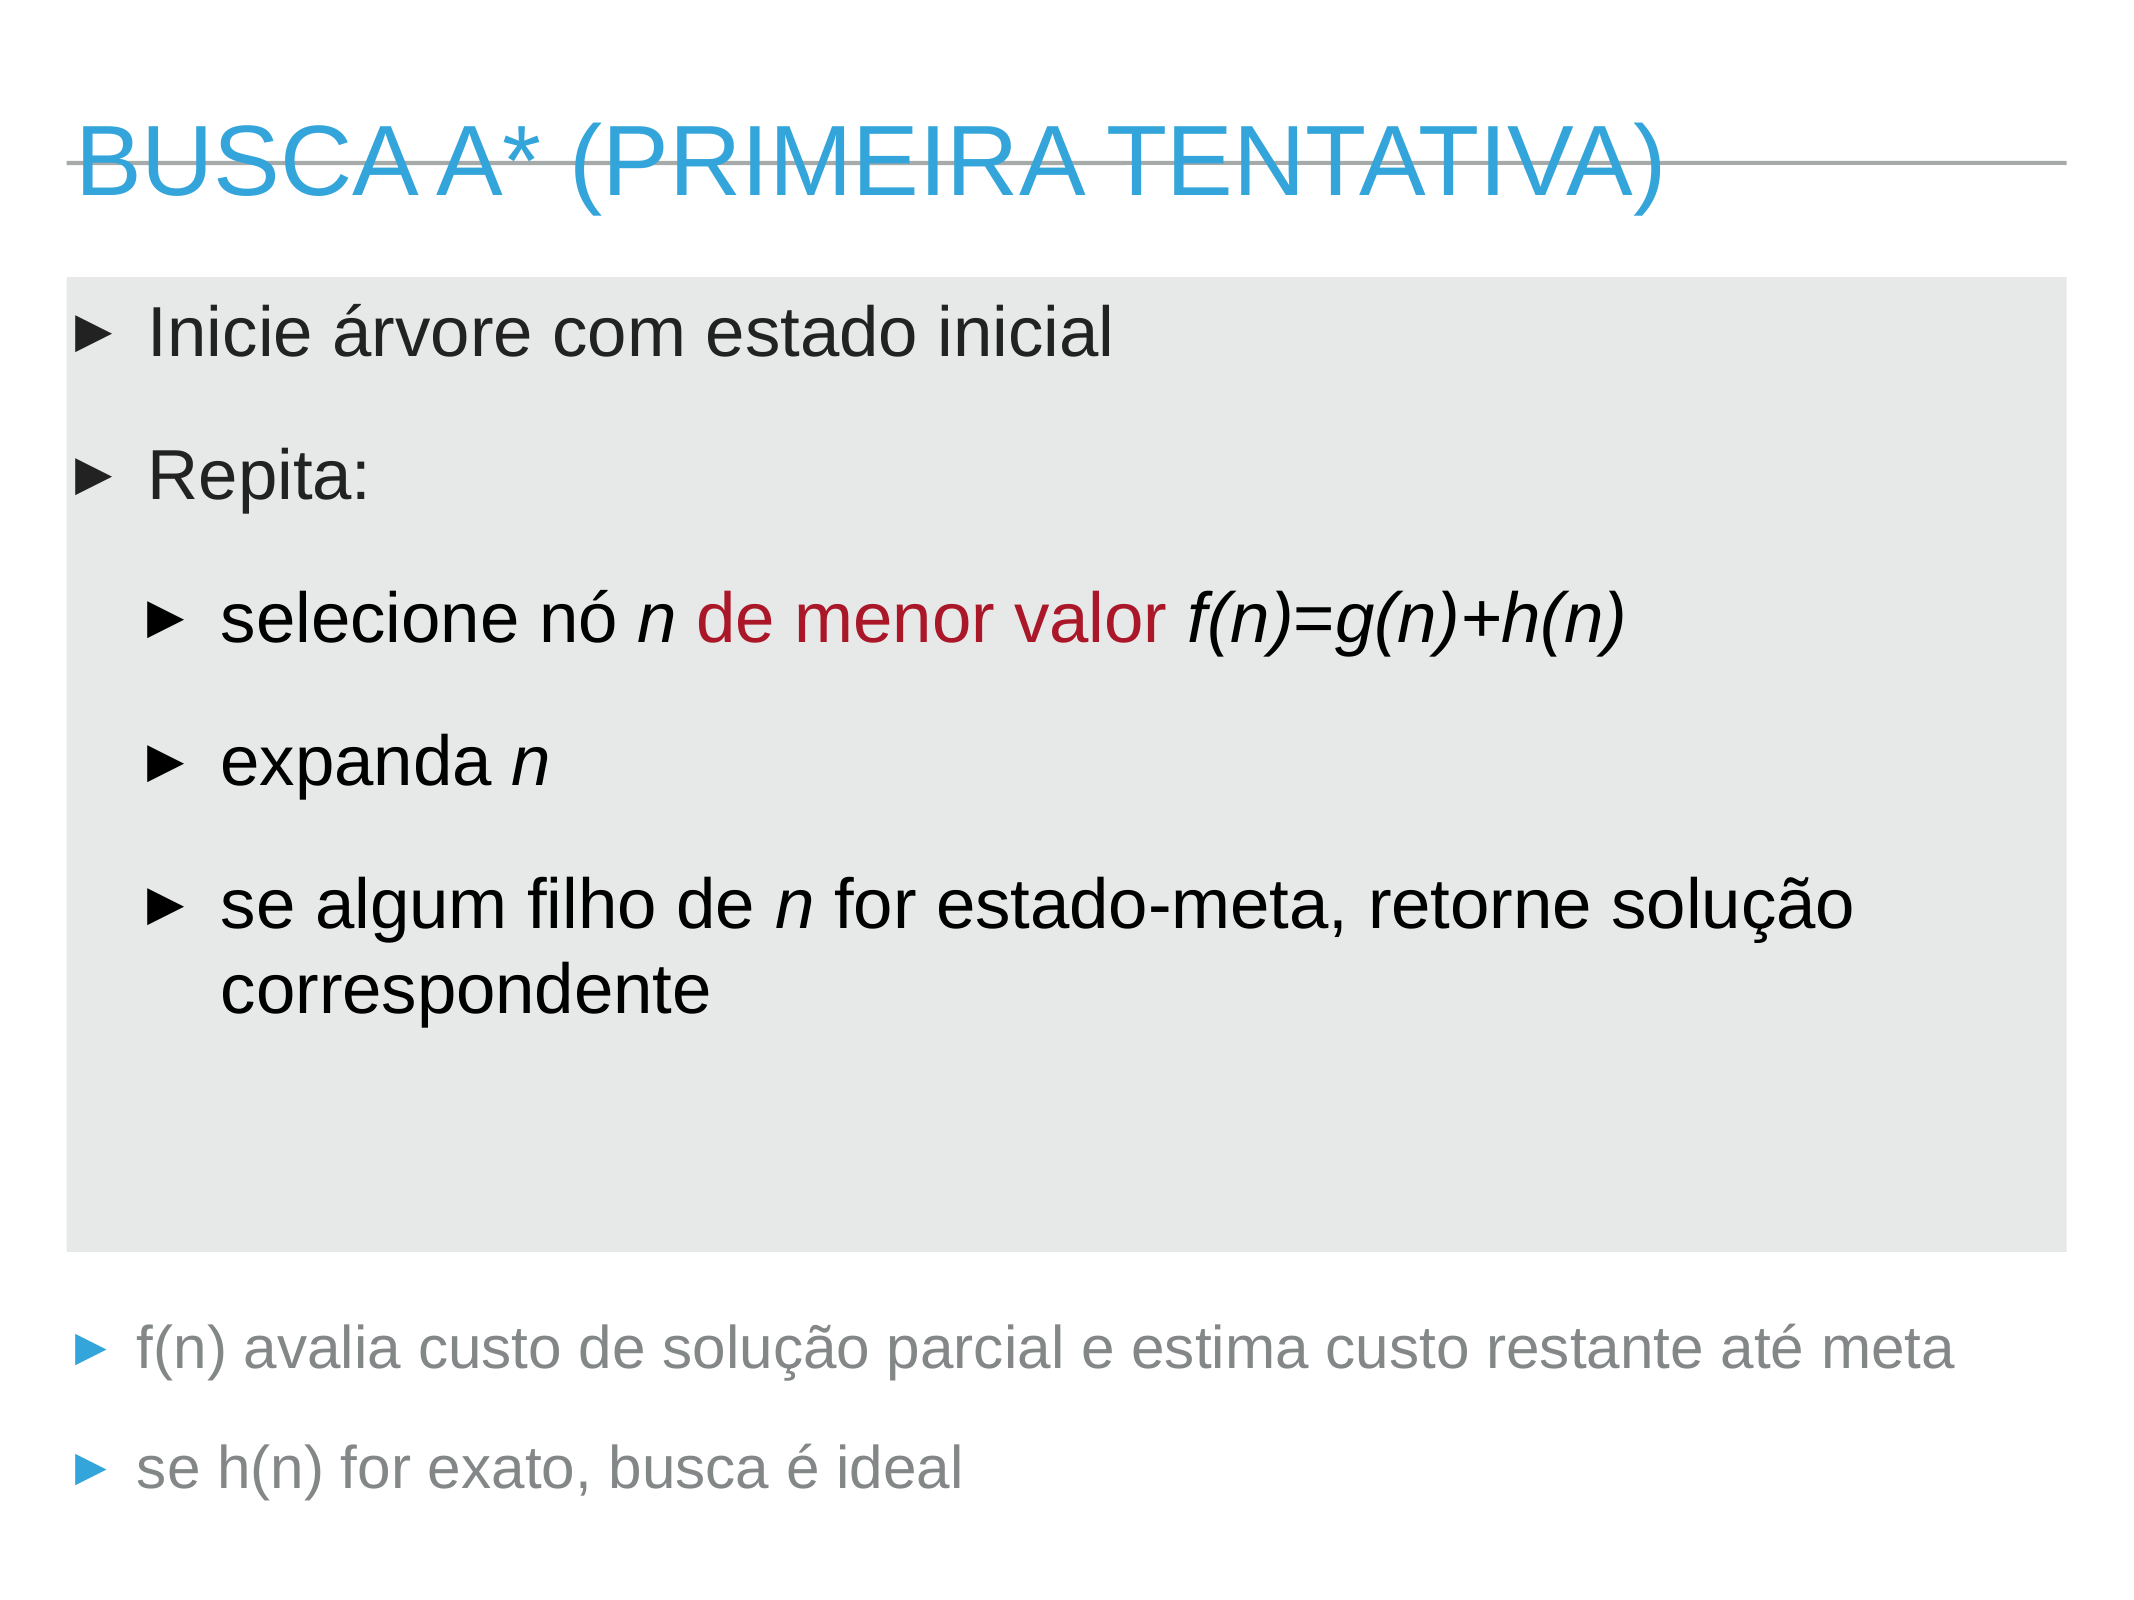

busca A* (Primeira tentativa)
Inicie árvore com estado inicial
Repita:
selecione nó n de menor valor f(n)=g(n)+h(n)
expanda n
se algum filho de n for estado-meta, retorne solução correspondente
f(n) avalia custo de solução parcial e estima custo restante até meta
se h(n) for exato, busca é ideal